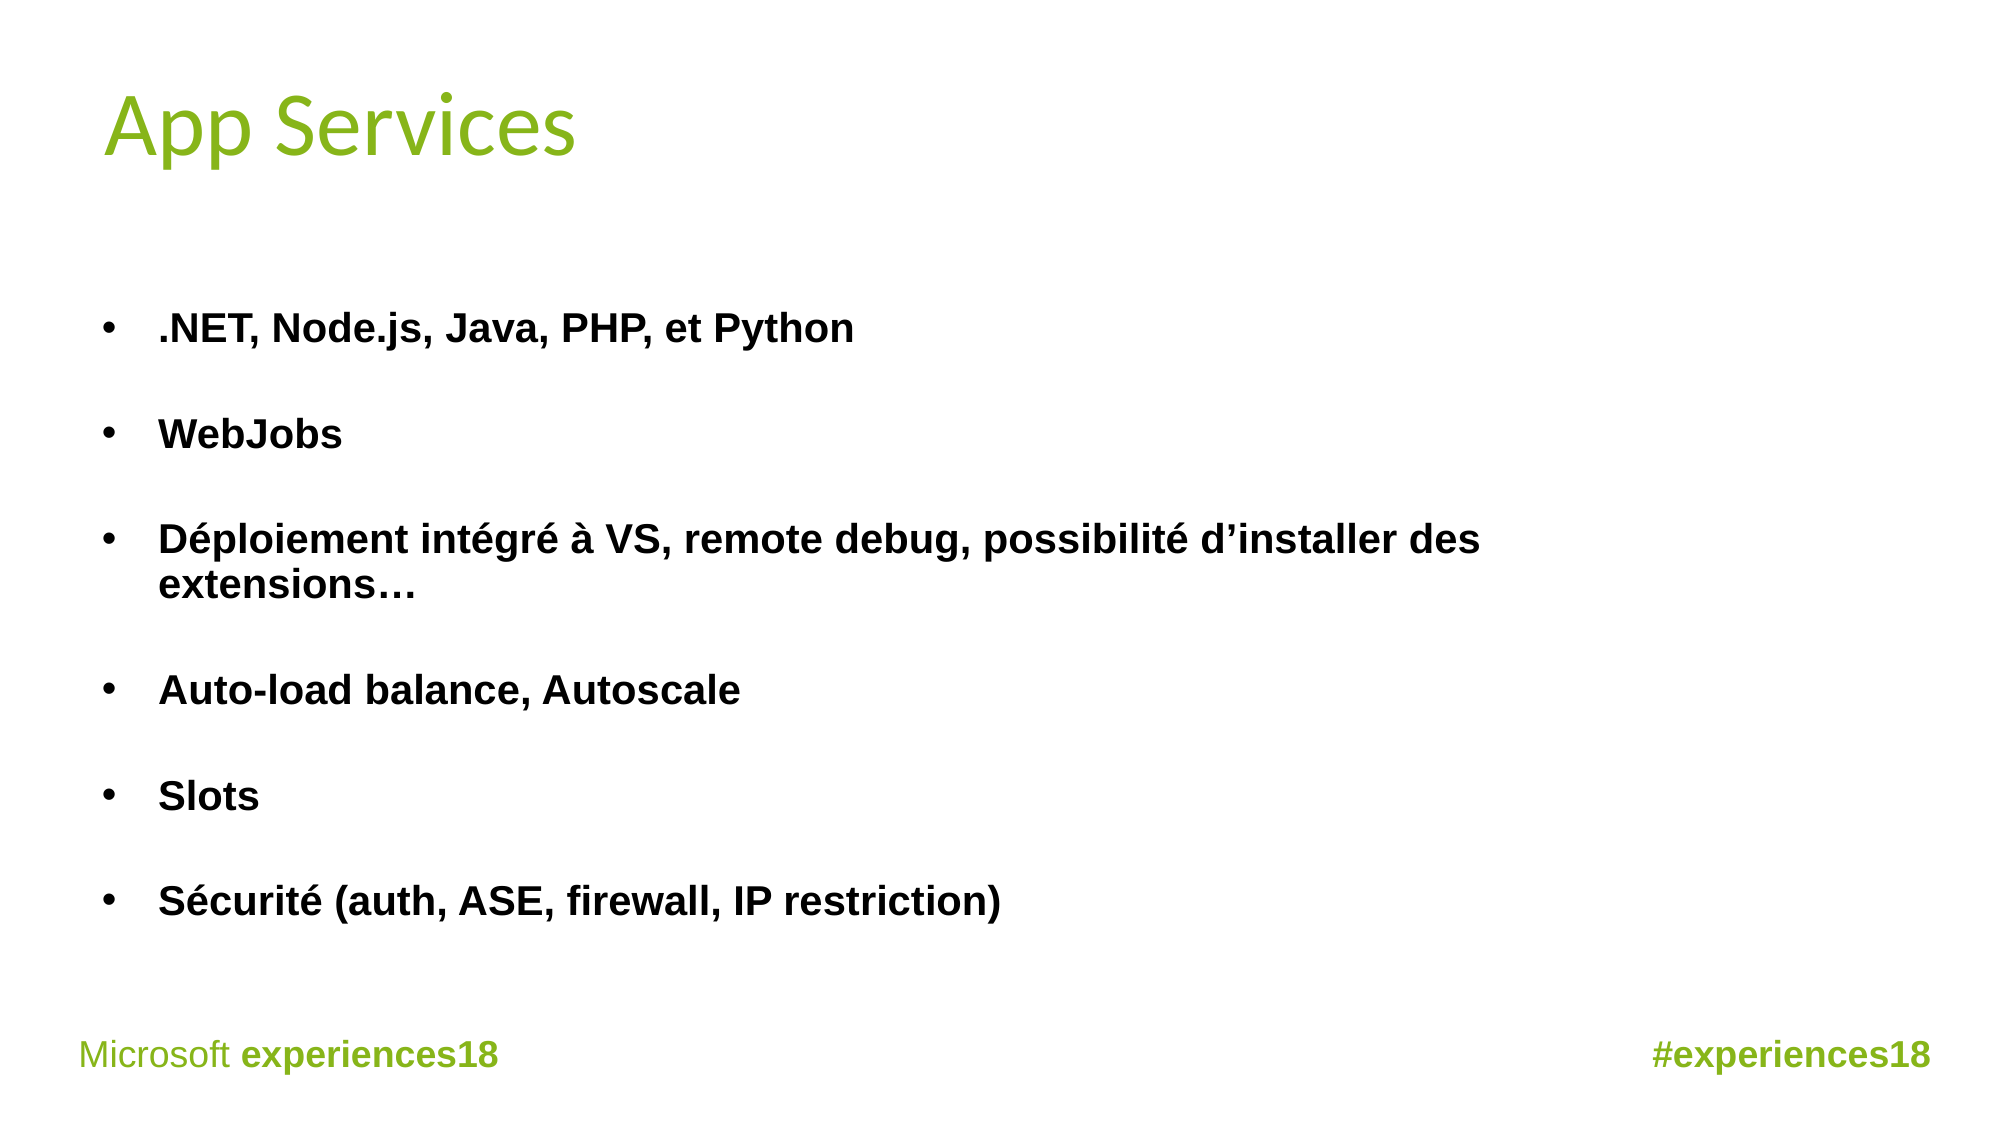

App Services
.NET, Node.js, Java, PHP, et Python
WebJobs
Déploiement intégré à VS, remote debug, possibilité d’installer des extensions…
Auto-load balance, Autoscale
Slots
Sécurité (auth, ASE, firewall, IP restriction)